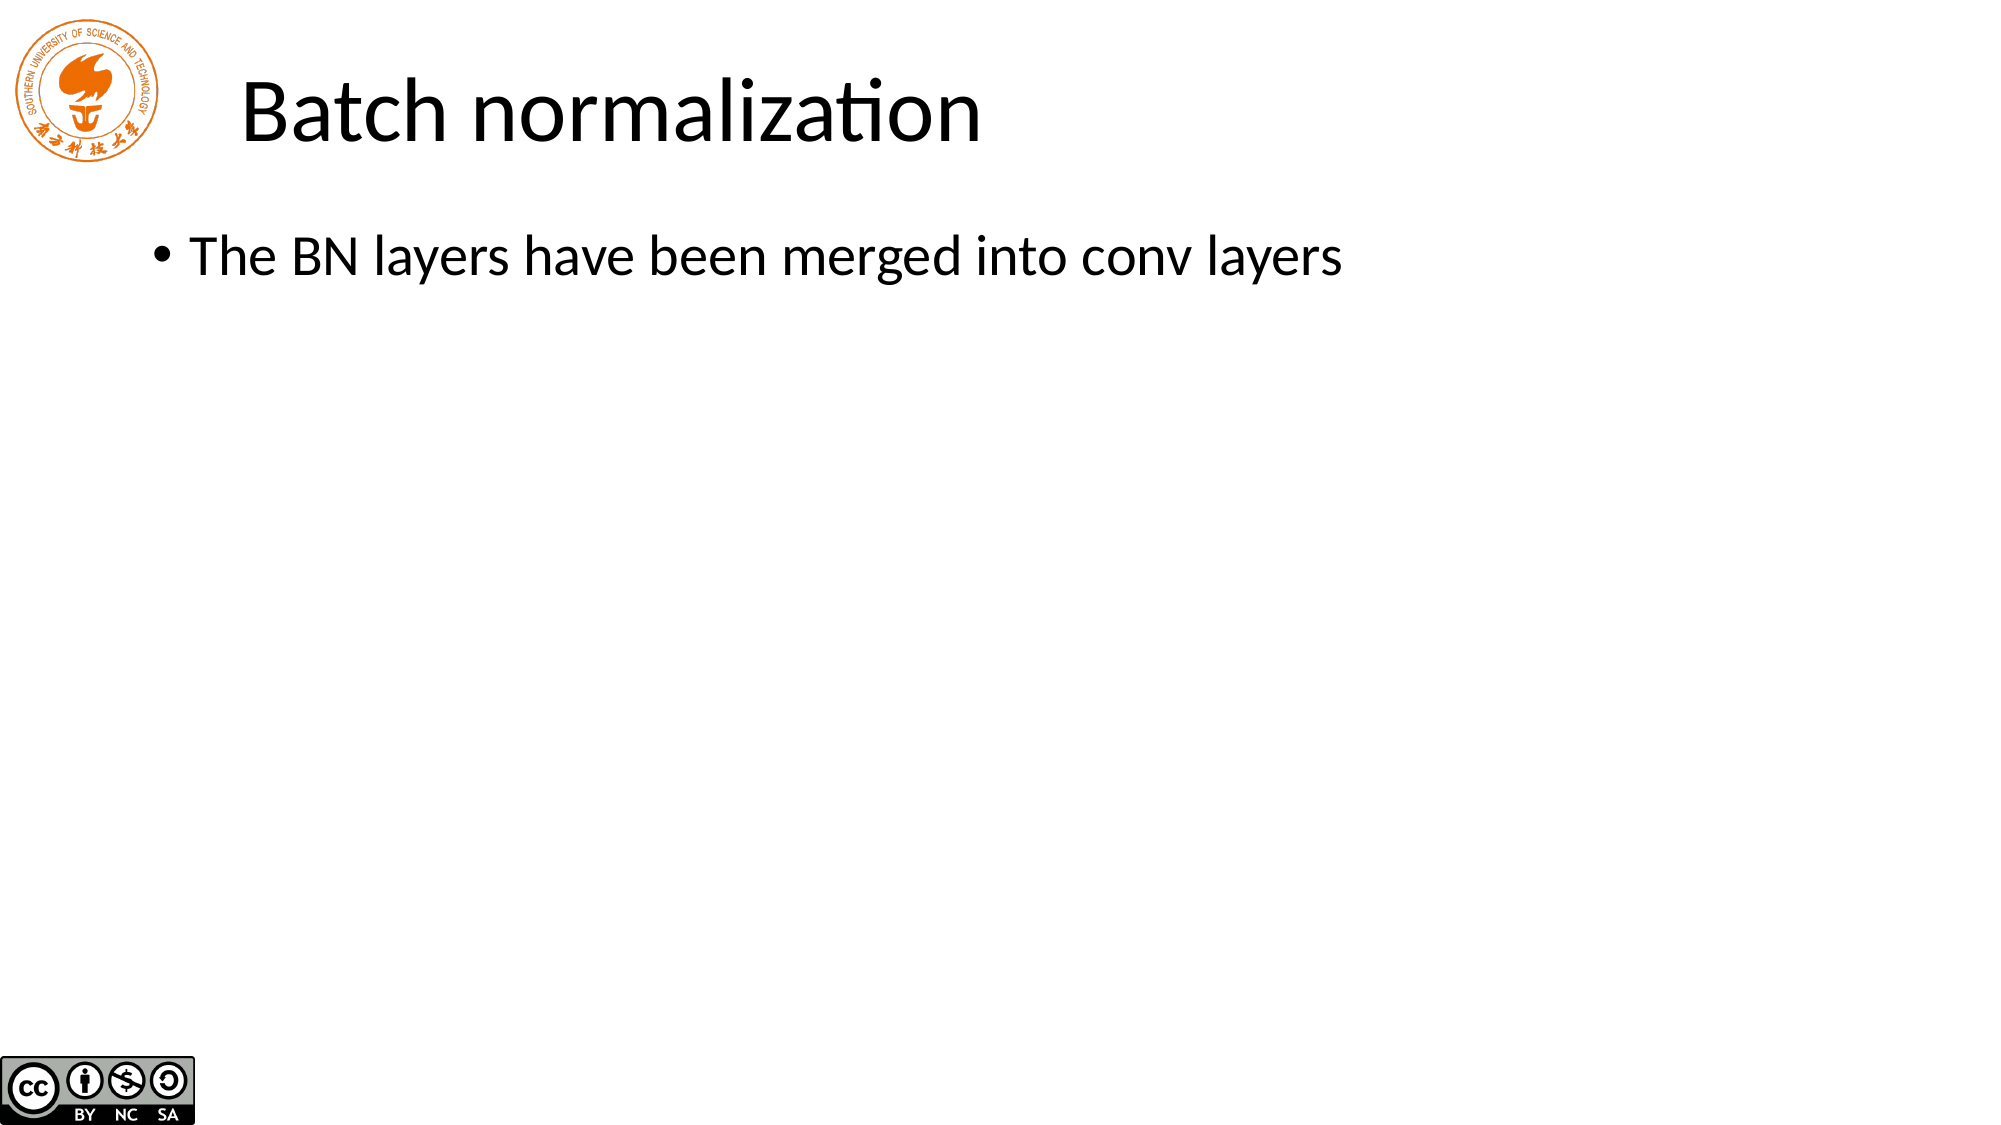

# Batch normalization
The BN layers have been merged into conv layers